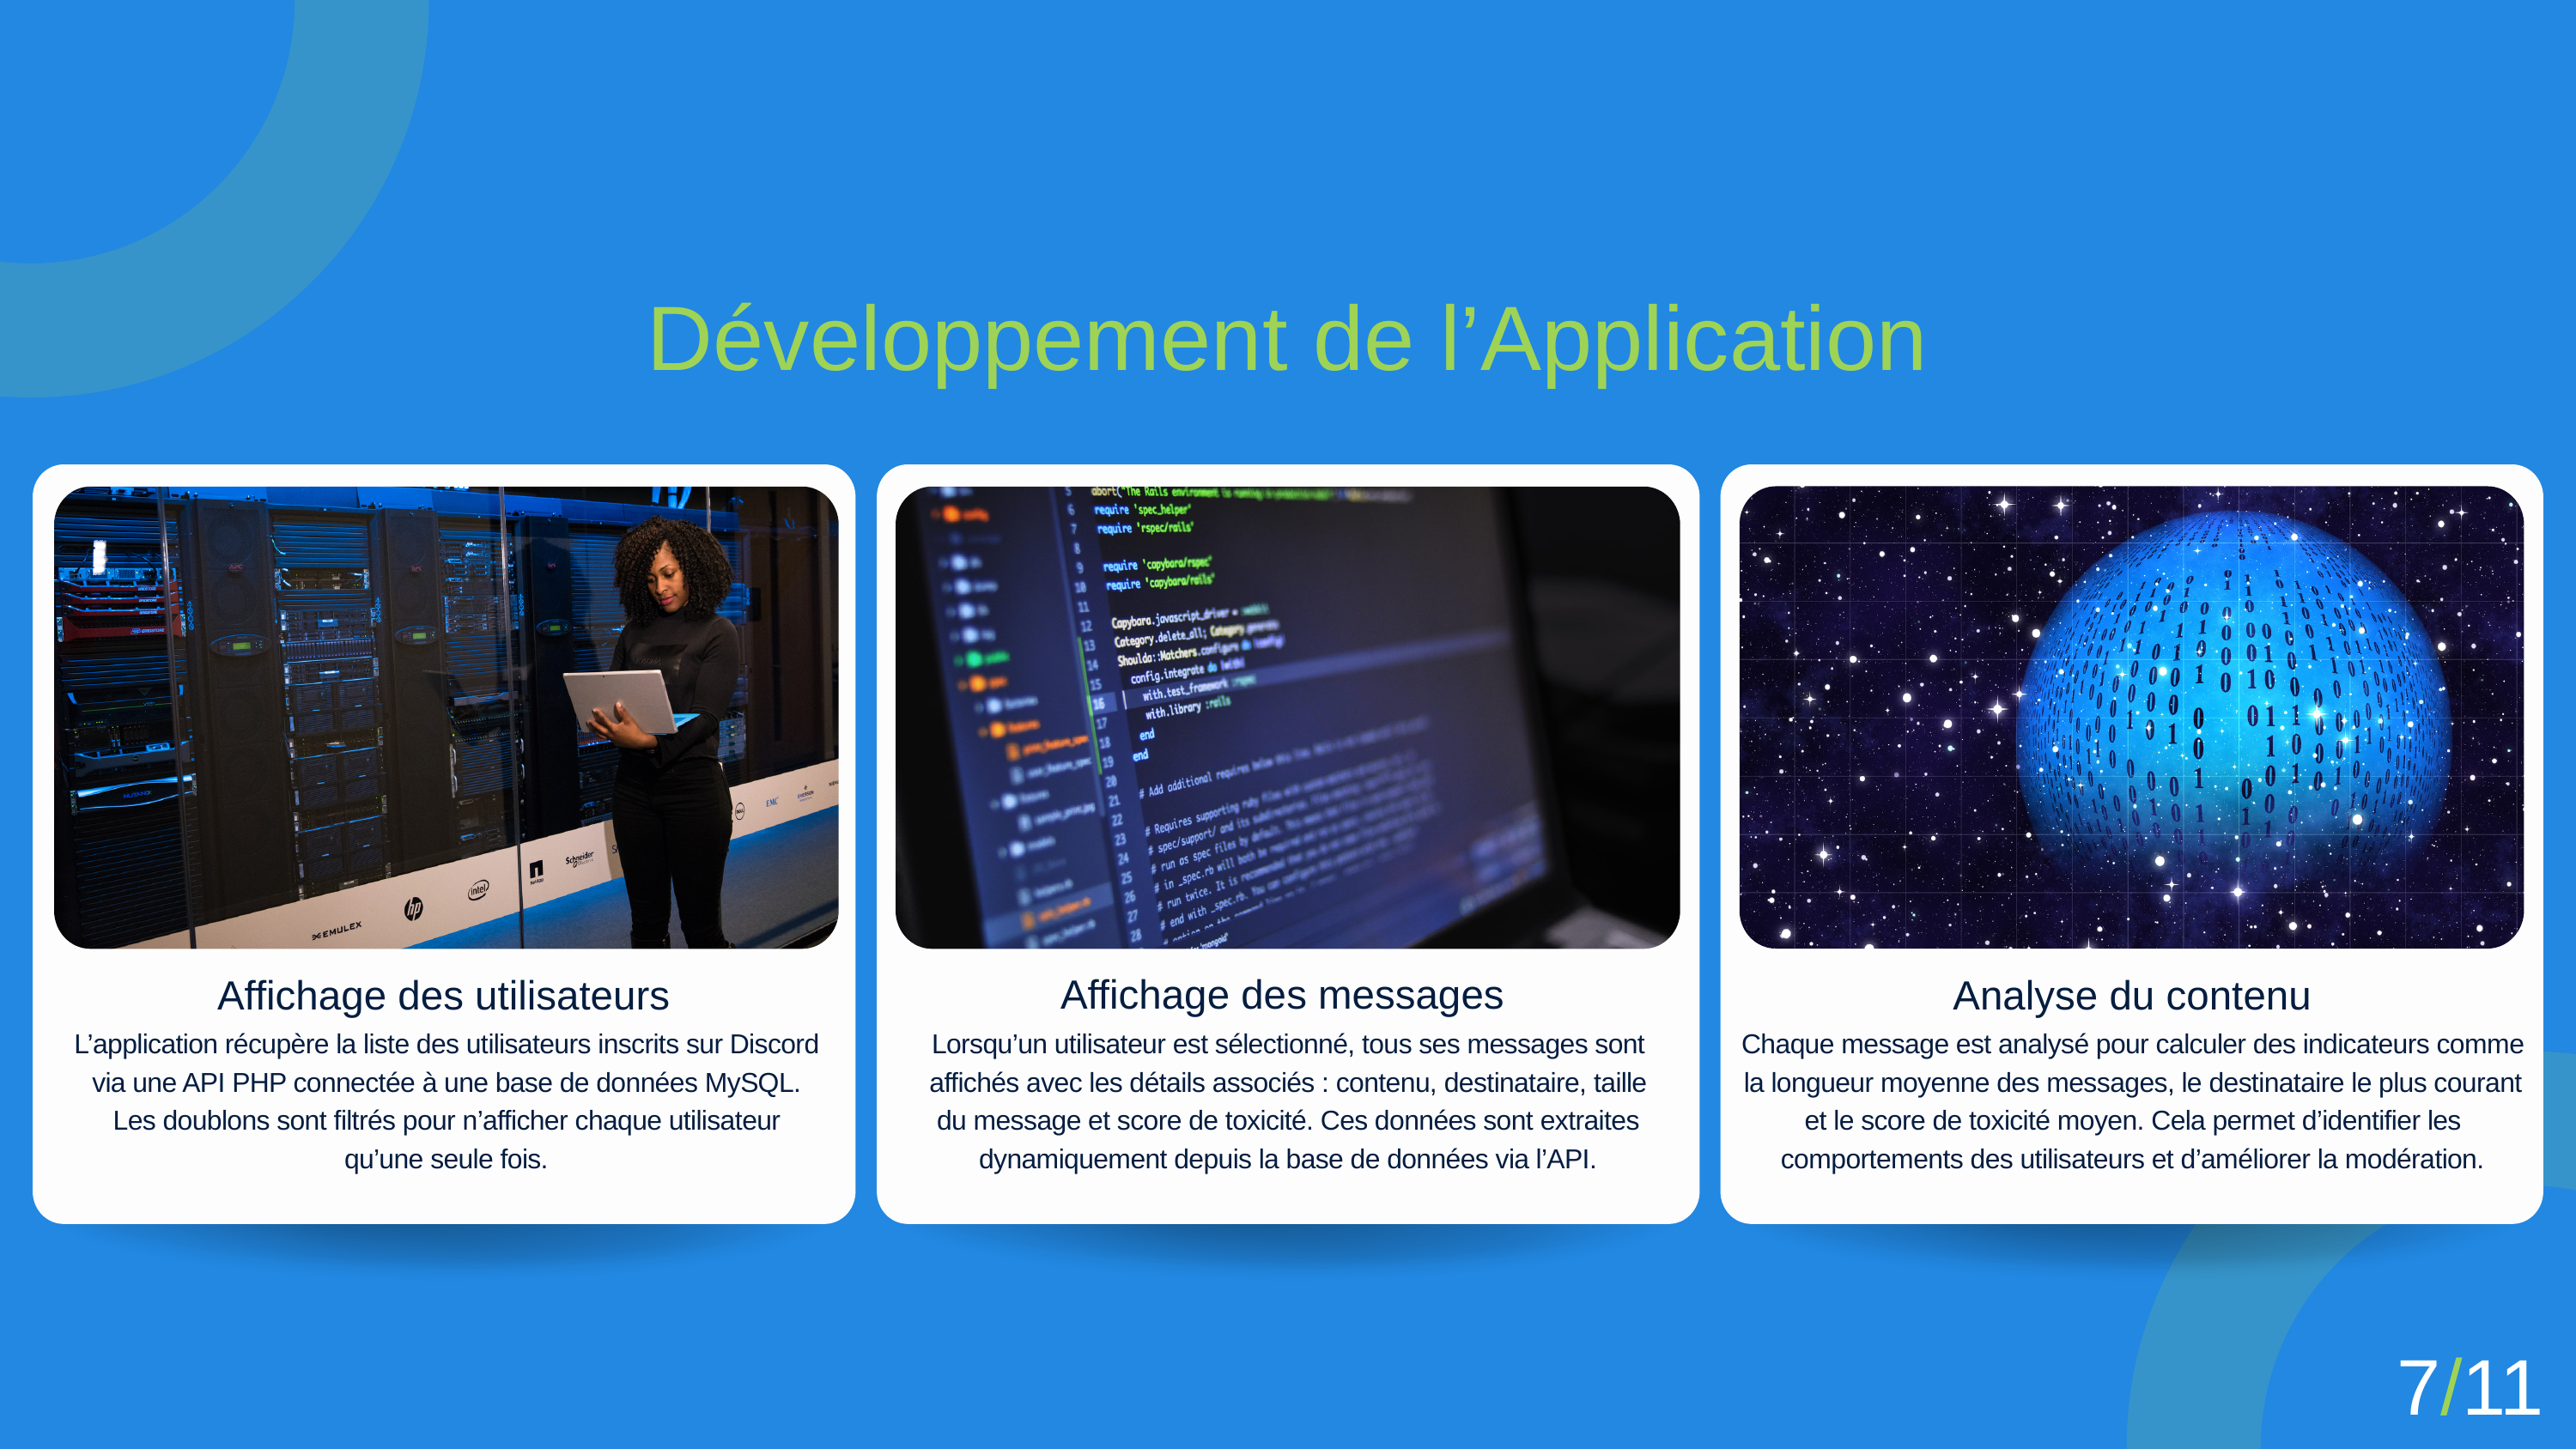

Développement de l’Application

Affichage des messages
Affichage des utilisateurs
Analyse du contenu
L’application récupère la liste des utilisateurs inscrits sur Discord via une API PHP connectée à une base de données MySQL. Les doublons sont filtrés pour n’afficher chaque utilisateur qu’une seule fois.
Lorsqu’un utilisateur est sélectionné, tous ses messages sont affichés avec les détails associés : contenu, destinataire, taille du message et score de toxicité. Ces données sont extraites dynamiquement depuis la base de données via l’API.
Chaque message est analysé pour calculer des indicateurs comme la longueur moyenne des messages, le destinataire le plus courant et le score de toxicité moyen. Cela permet d’identifier les comportements des utilisateurs et d’améliorer la modération.

7/11